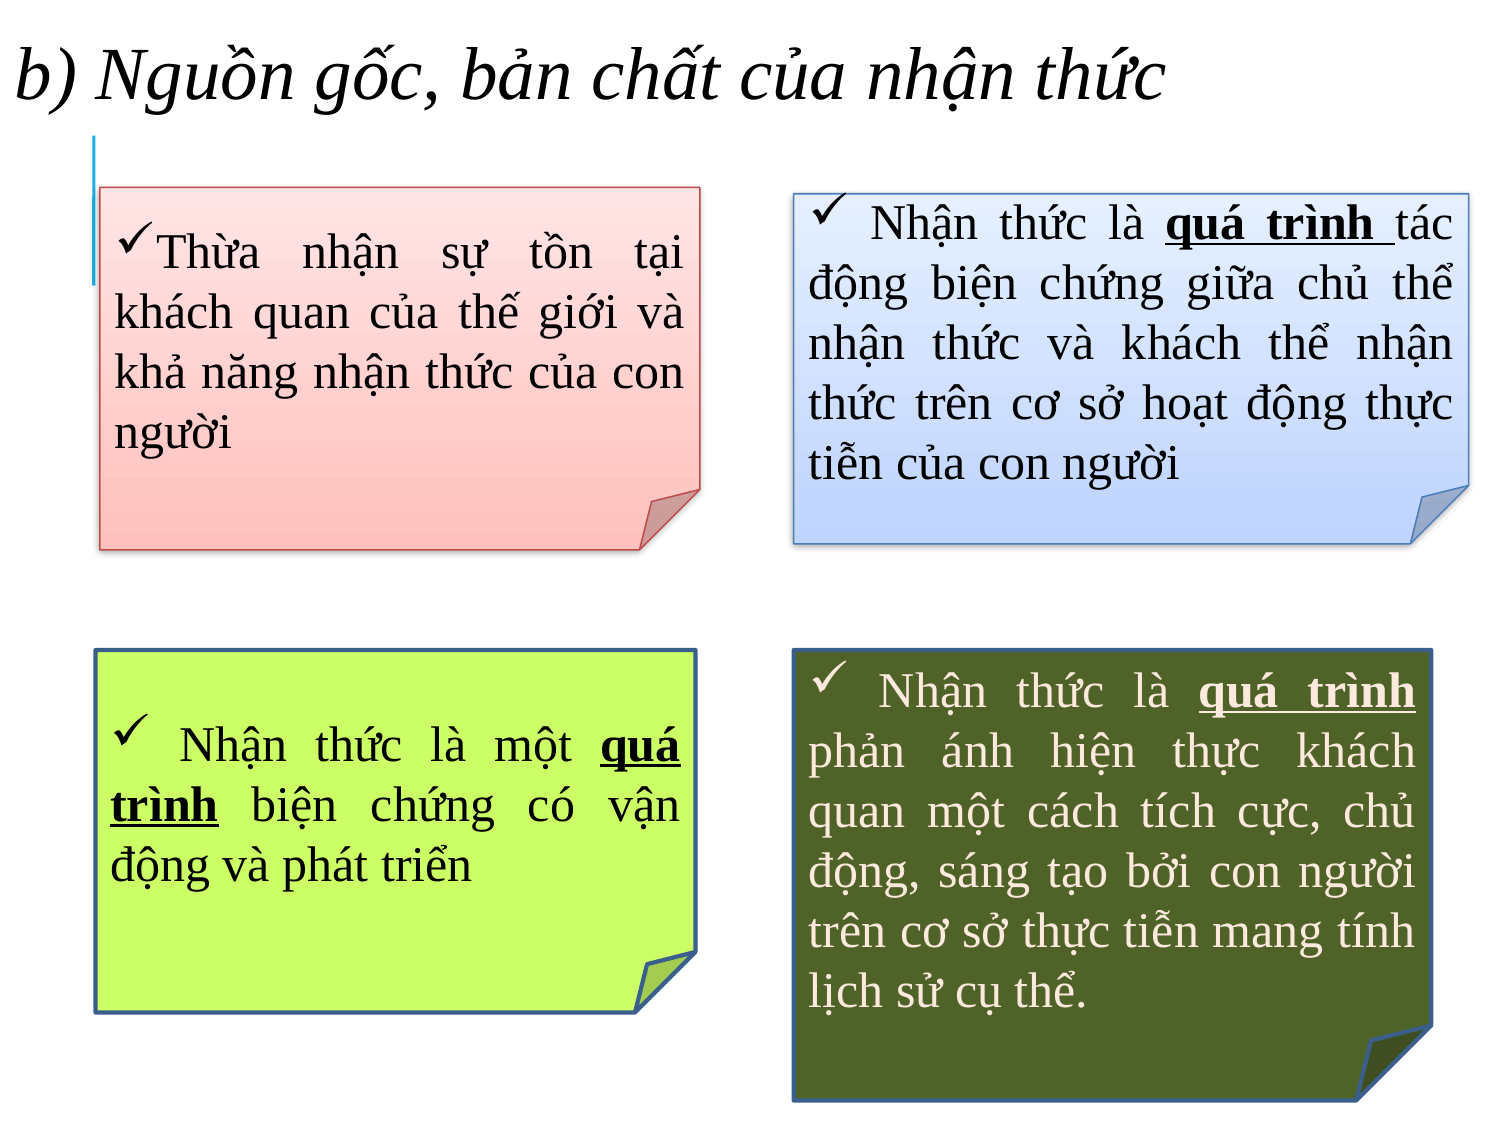

# b) Nguồn gốc, bản chất của nhận thức
Thừa nhận sự tồn tại khách quan của thế giới và khả năng nhận thức của con người
 Nhận thức là quá trình tác động biện chứng giữa chủ thể nhận thức và khách thể nhận thức trên cơ sở hoạt động thực tiễn của con người
 Nhận thức là một quá trình biện chứng có vận động và phát triển
 Nhận thức là quá trình phản ánh hiện thực khách quan một cách tích cực, chủ động, sáng tạo bởi con người trên cơ sở thực tiễn mang tính lịch sử cụ thể.
95